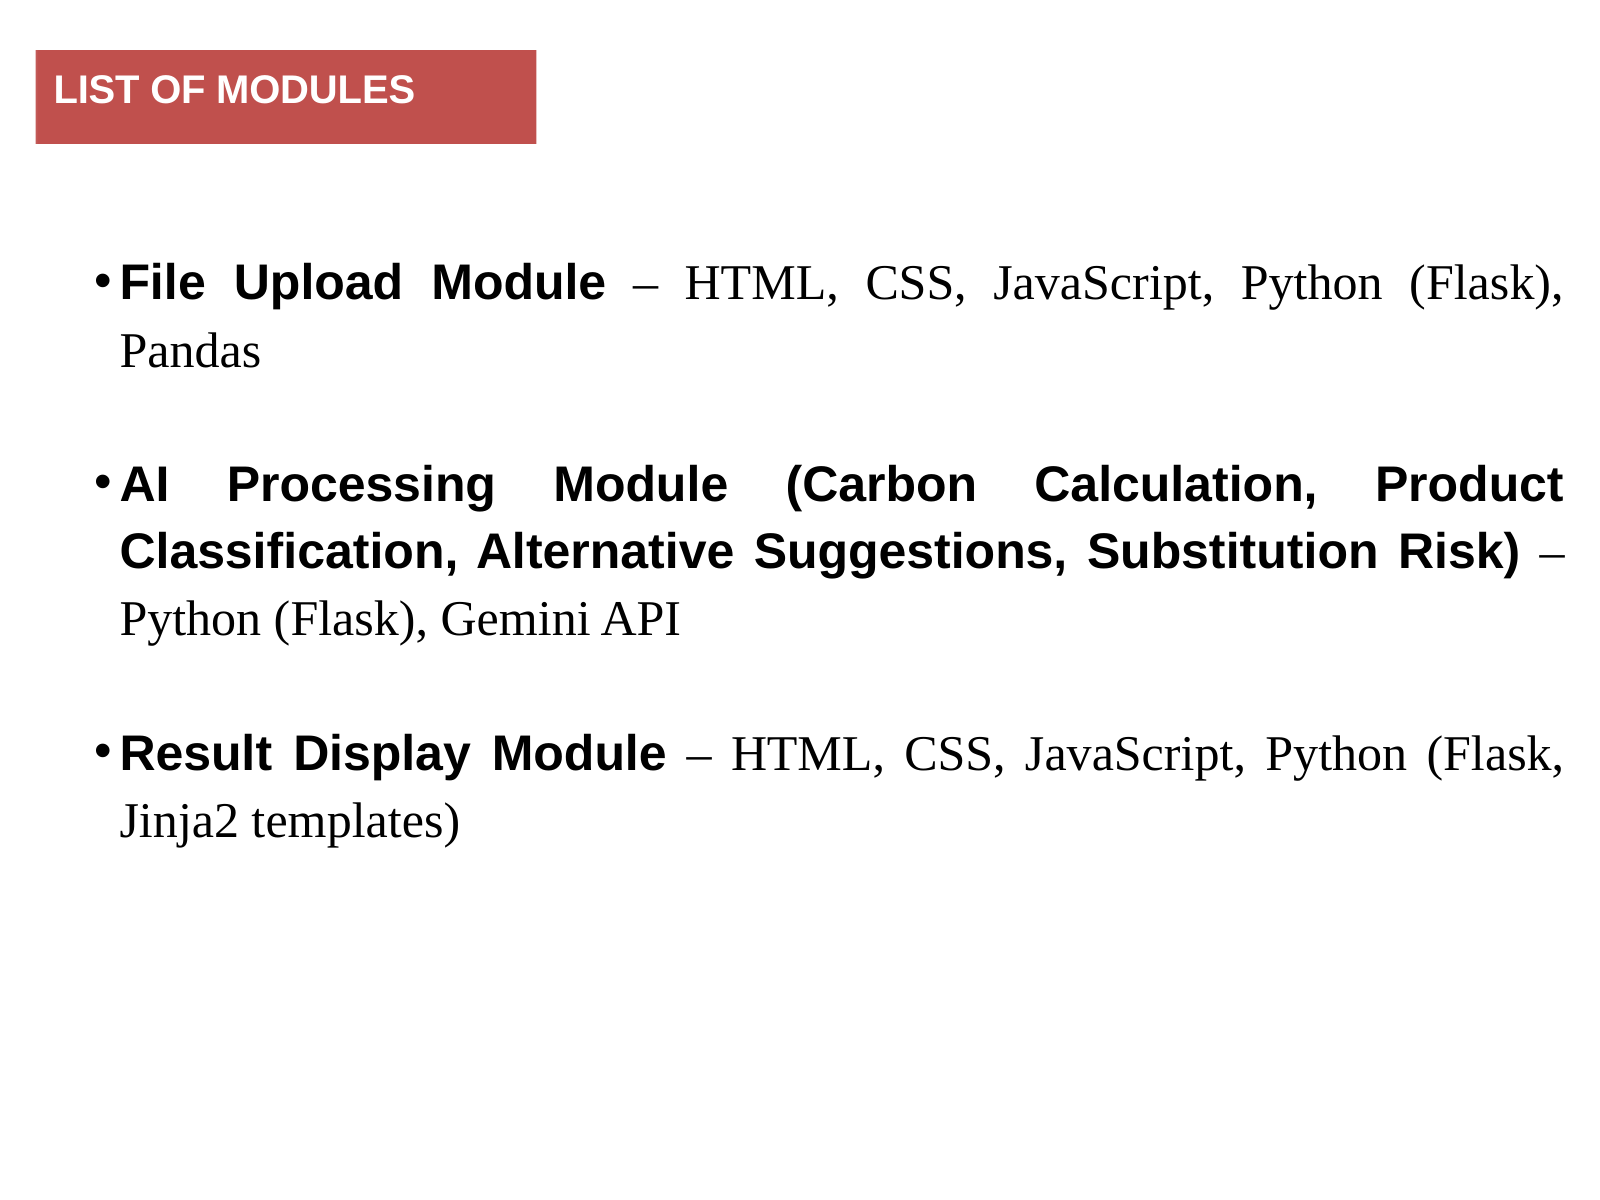

LIST OF MODULES
File Upload Module – HTML, CSS, JavaScript, Python (Flask), Pandas

AI Processing Module (Carbon Calculation, Product Classification, Alternative Suggestions, Substitution Risk) – Python (Flask), Gemini API

Result Display Module – HTML, CSS, JavaScript, Python (Flask, Jinja2 templates)